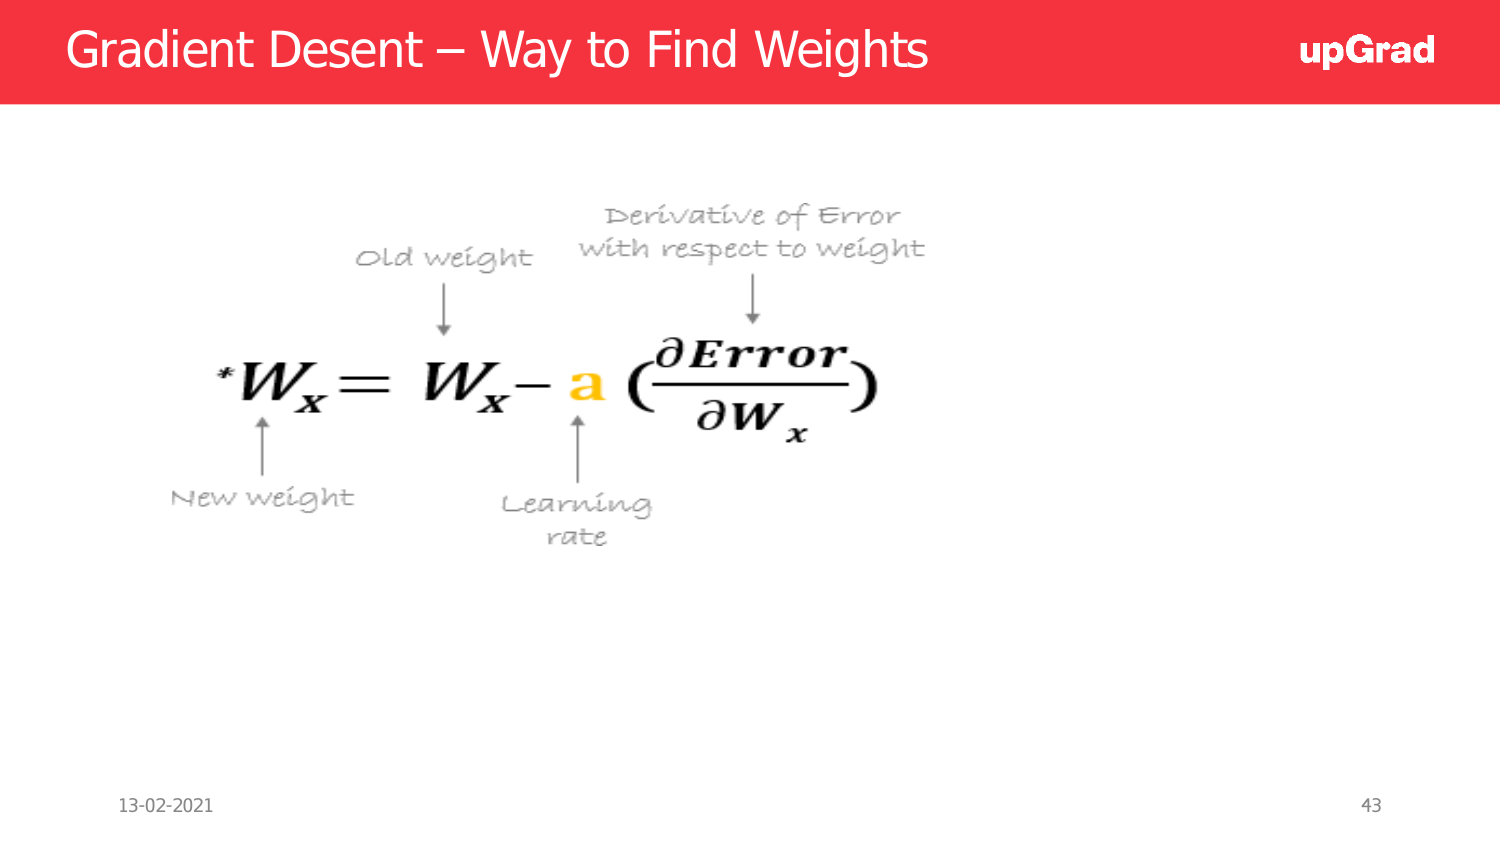

# Gradient Desent – Way to Find Weights

13-02-2021
43